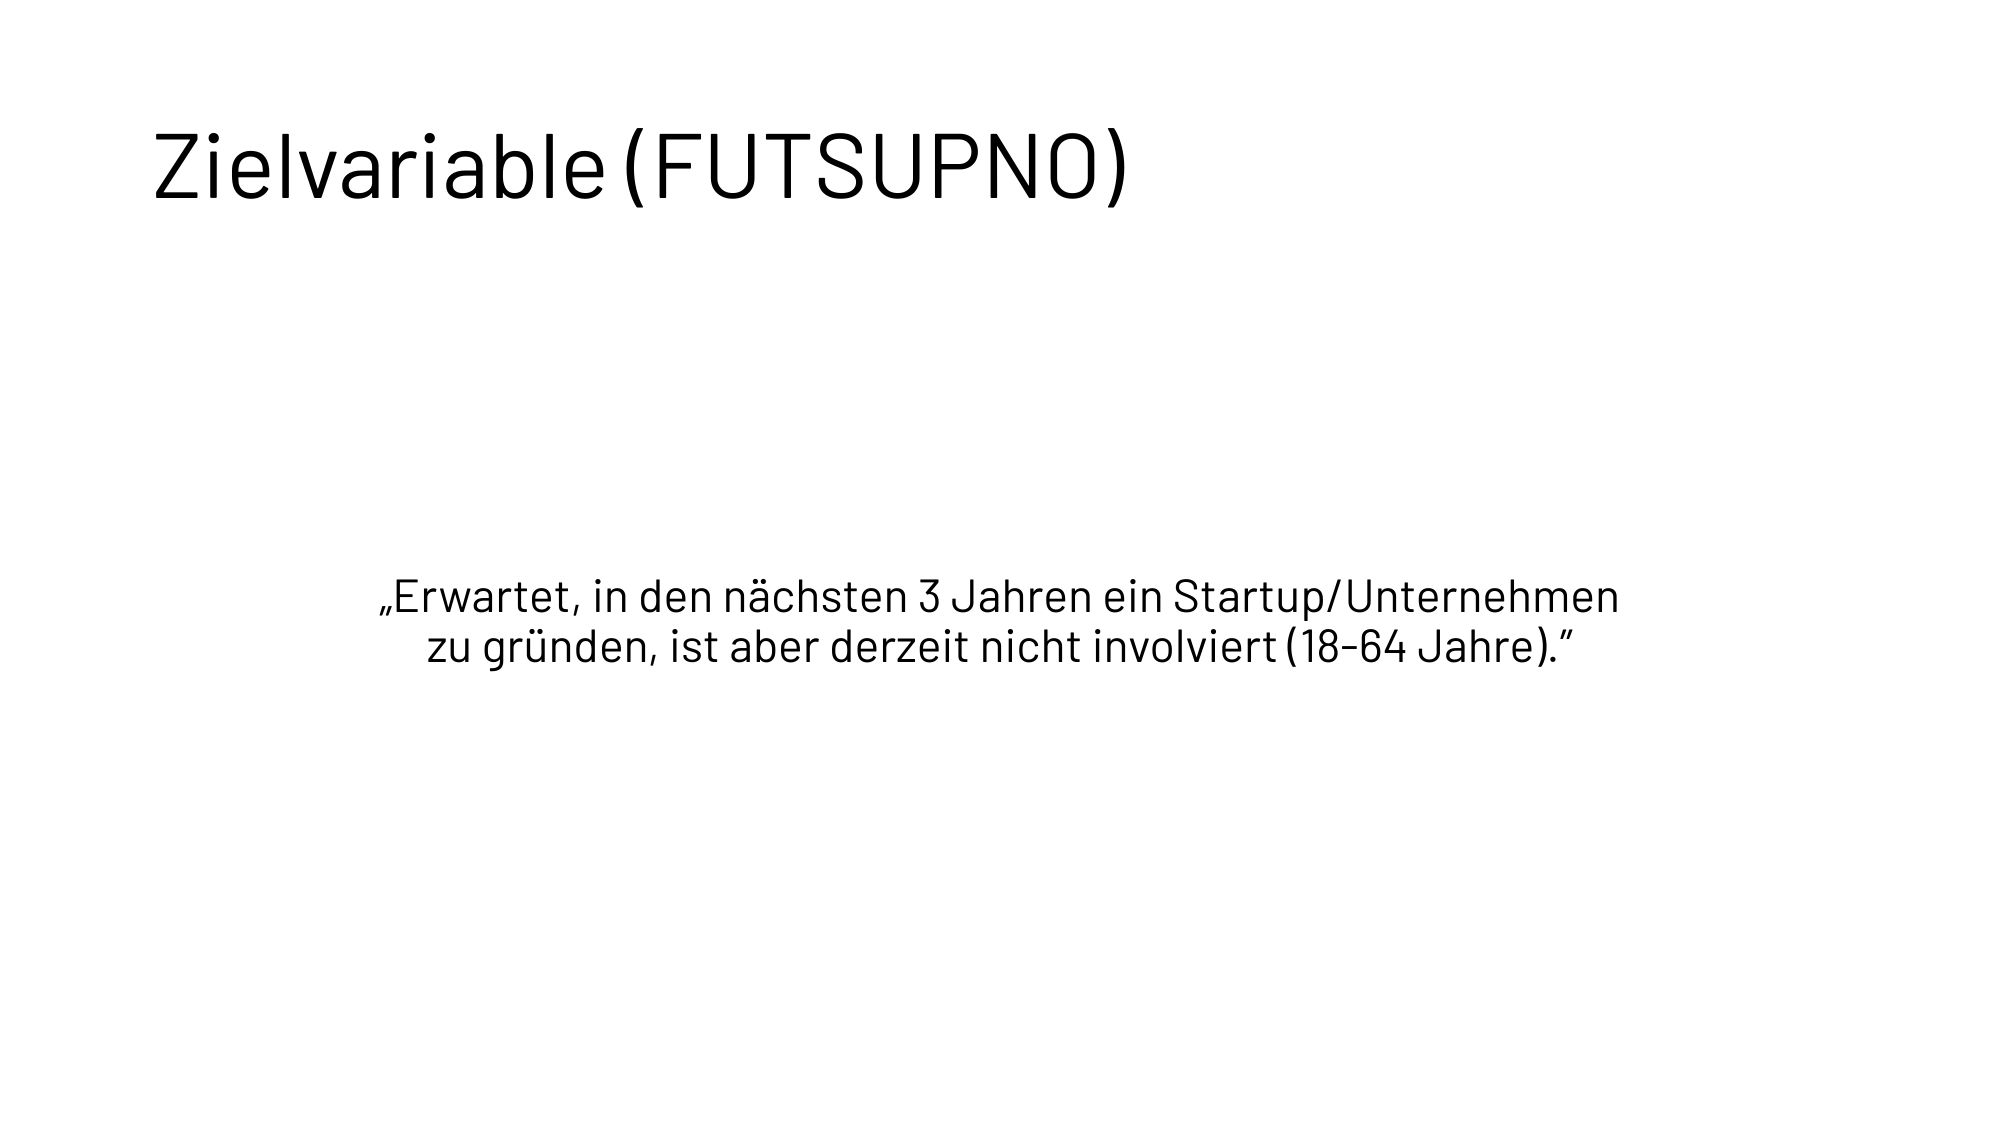

# Zielvariable (FUTSUPNO)
„Erwartet, in den nächsten 3 Jahren ein Startup/Unternehmen zu gründen, ist aber derzeit nicht involviert (18-64 Jahre).”